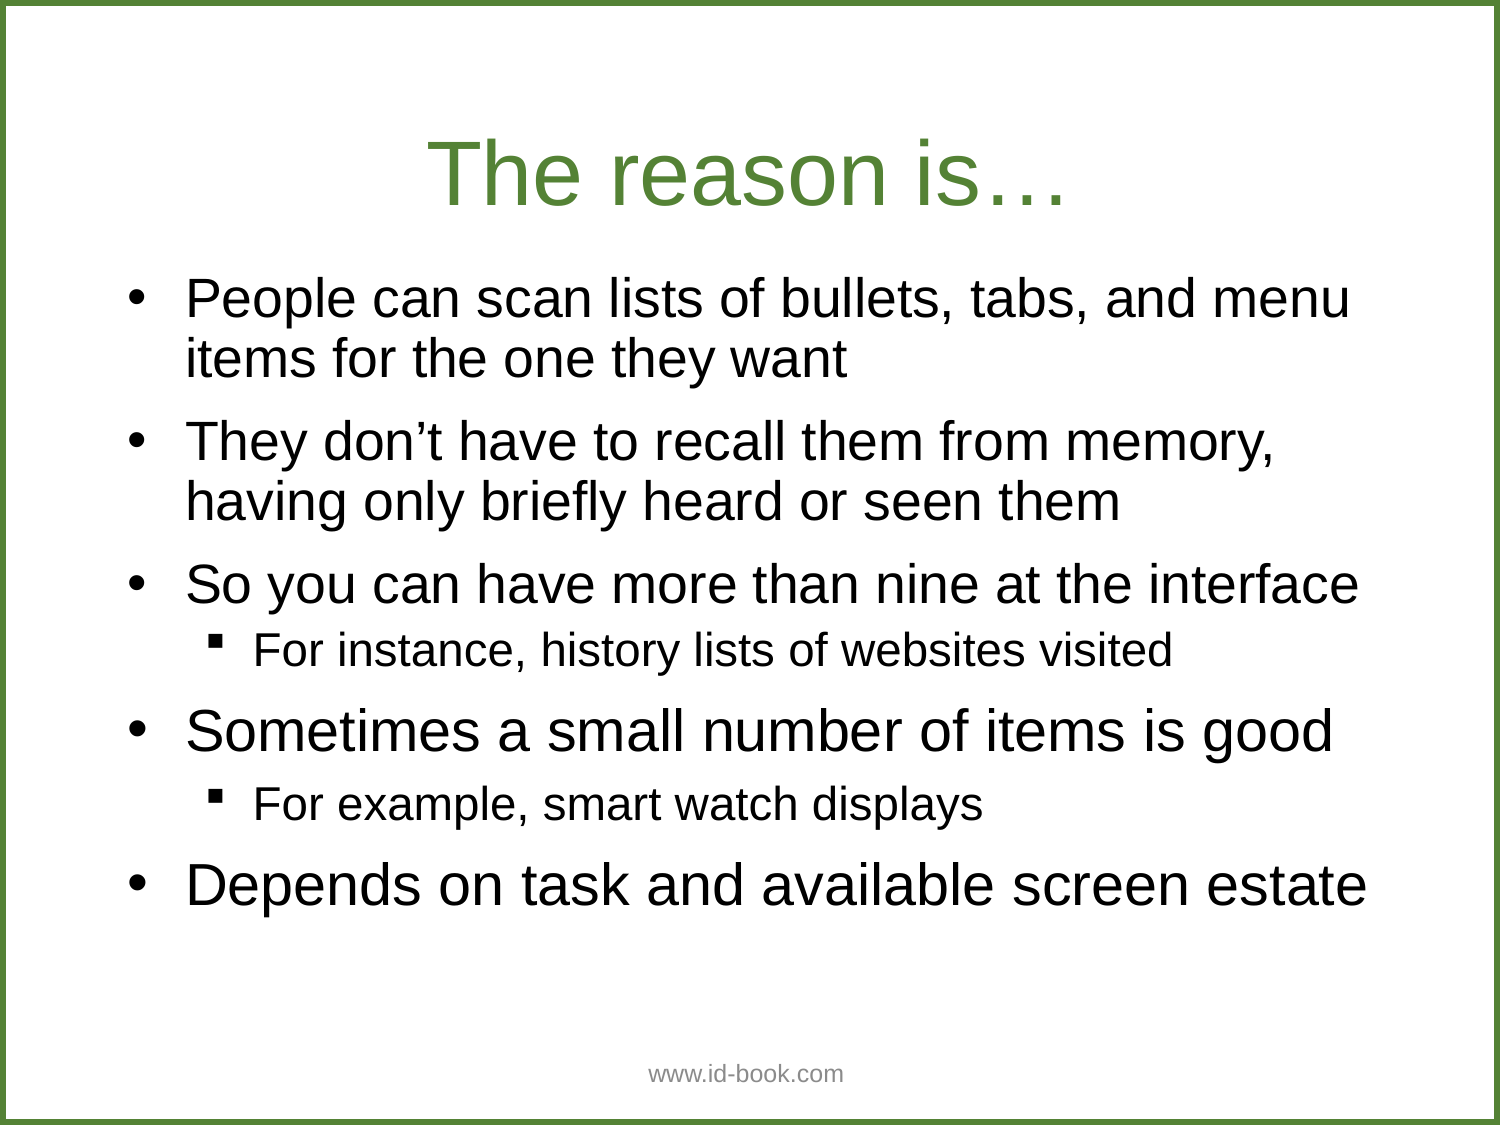

The reason is…
People can scan lists of bullets, tabs, and menu items for the one they want
They don’t have to recall them from memory, having only briefly heard or seen them
So you can have more than nine at the interface
For instance, history lists of websites visited
Sometimes a small number of items is good
For example, smart watch displays
Depends on task and available screen estate
www.id-book.com